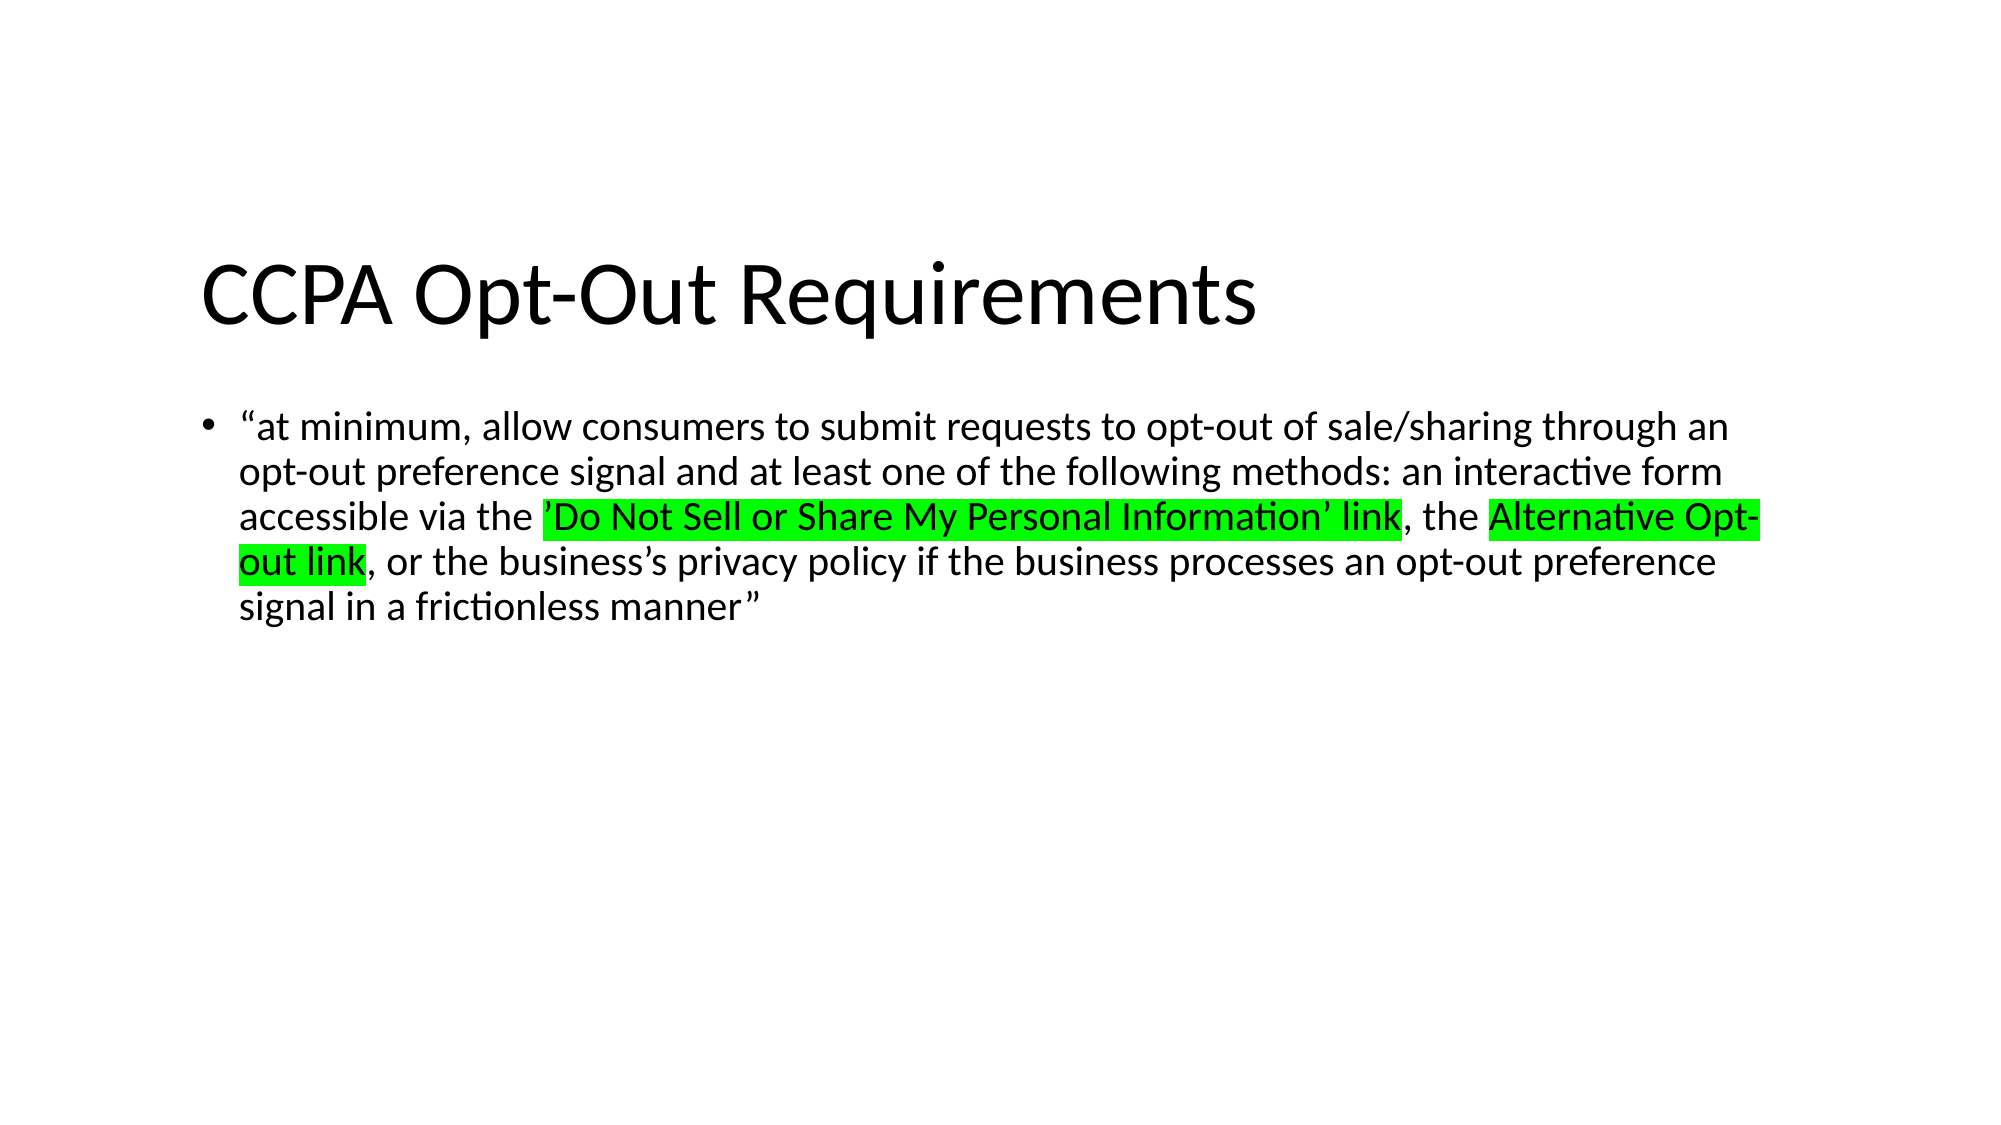

# CCPA Opt-Out Requirements
“at minimum, allow consumers to submit requests to opt-out of sale/sharing through an opt-out preference signal and at least one of the following methods: an interactive form accessible via the ’Do Not Sell or Share My Personal Information’ link, the Alternative Opt-out link, or the business’s privacy policy if the business processes an opt-out preference signal in a frictionless manner”